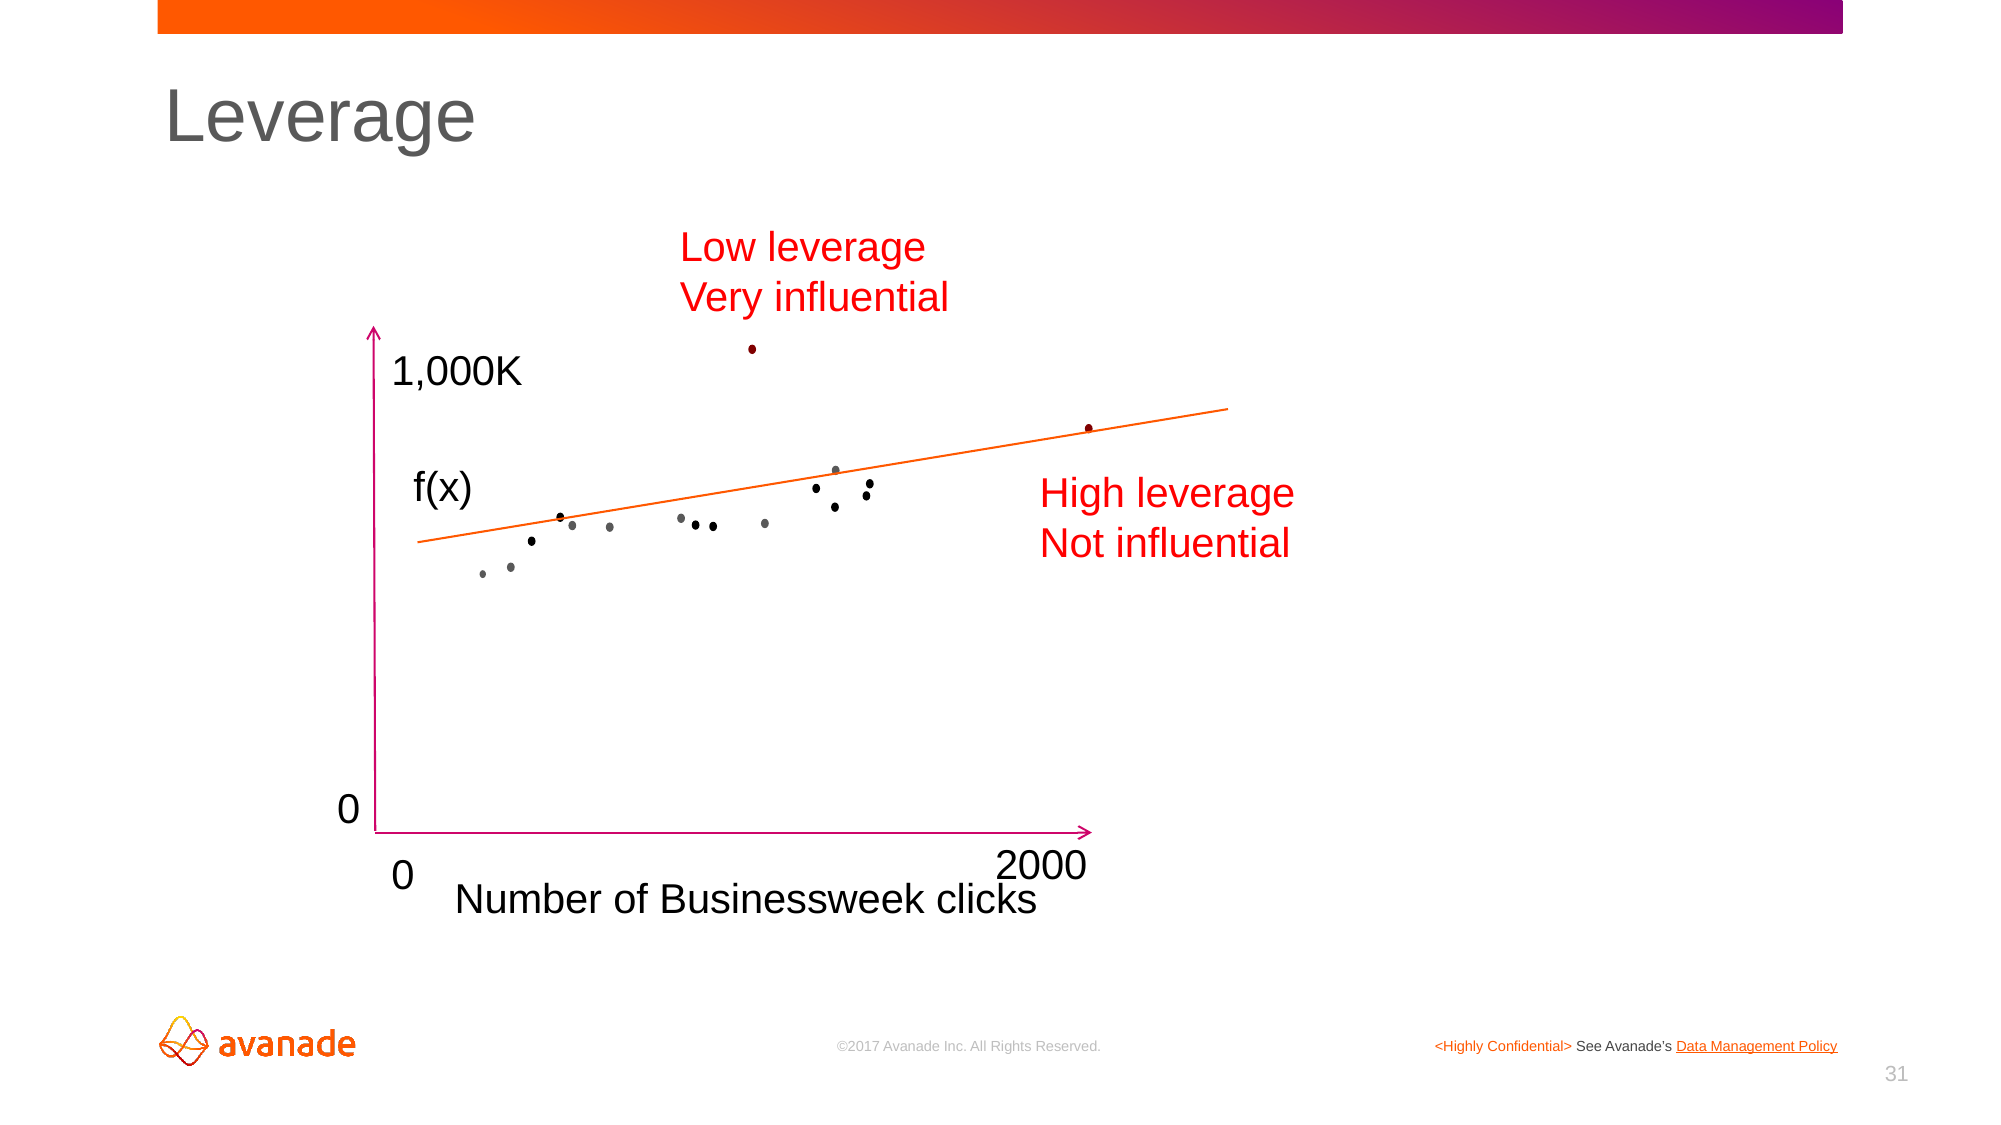

Leverage
Low leverage
Very influential
1,000K

f(x)
High leverage
Not influential

0
2000
0
Number of Businessweek clicks
31